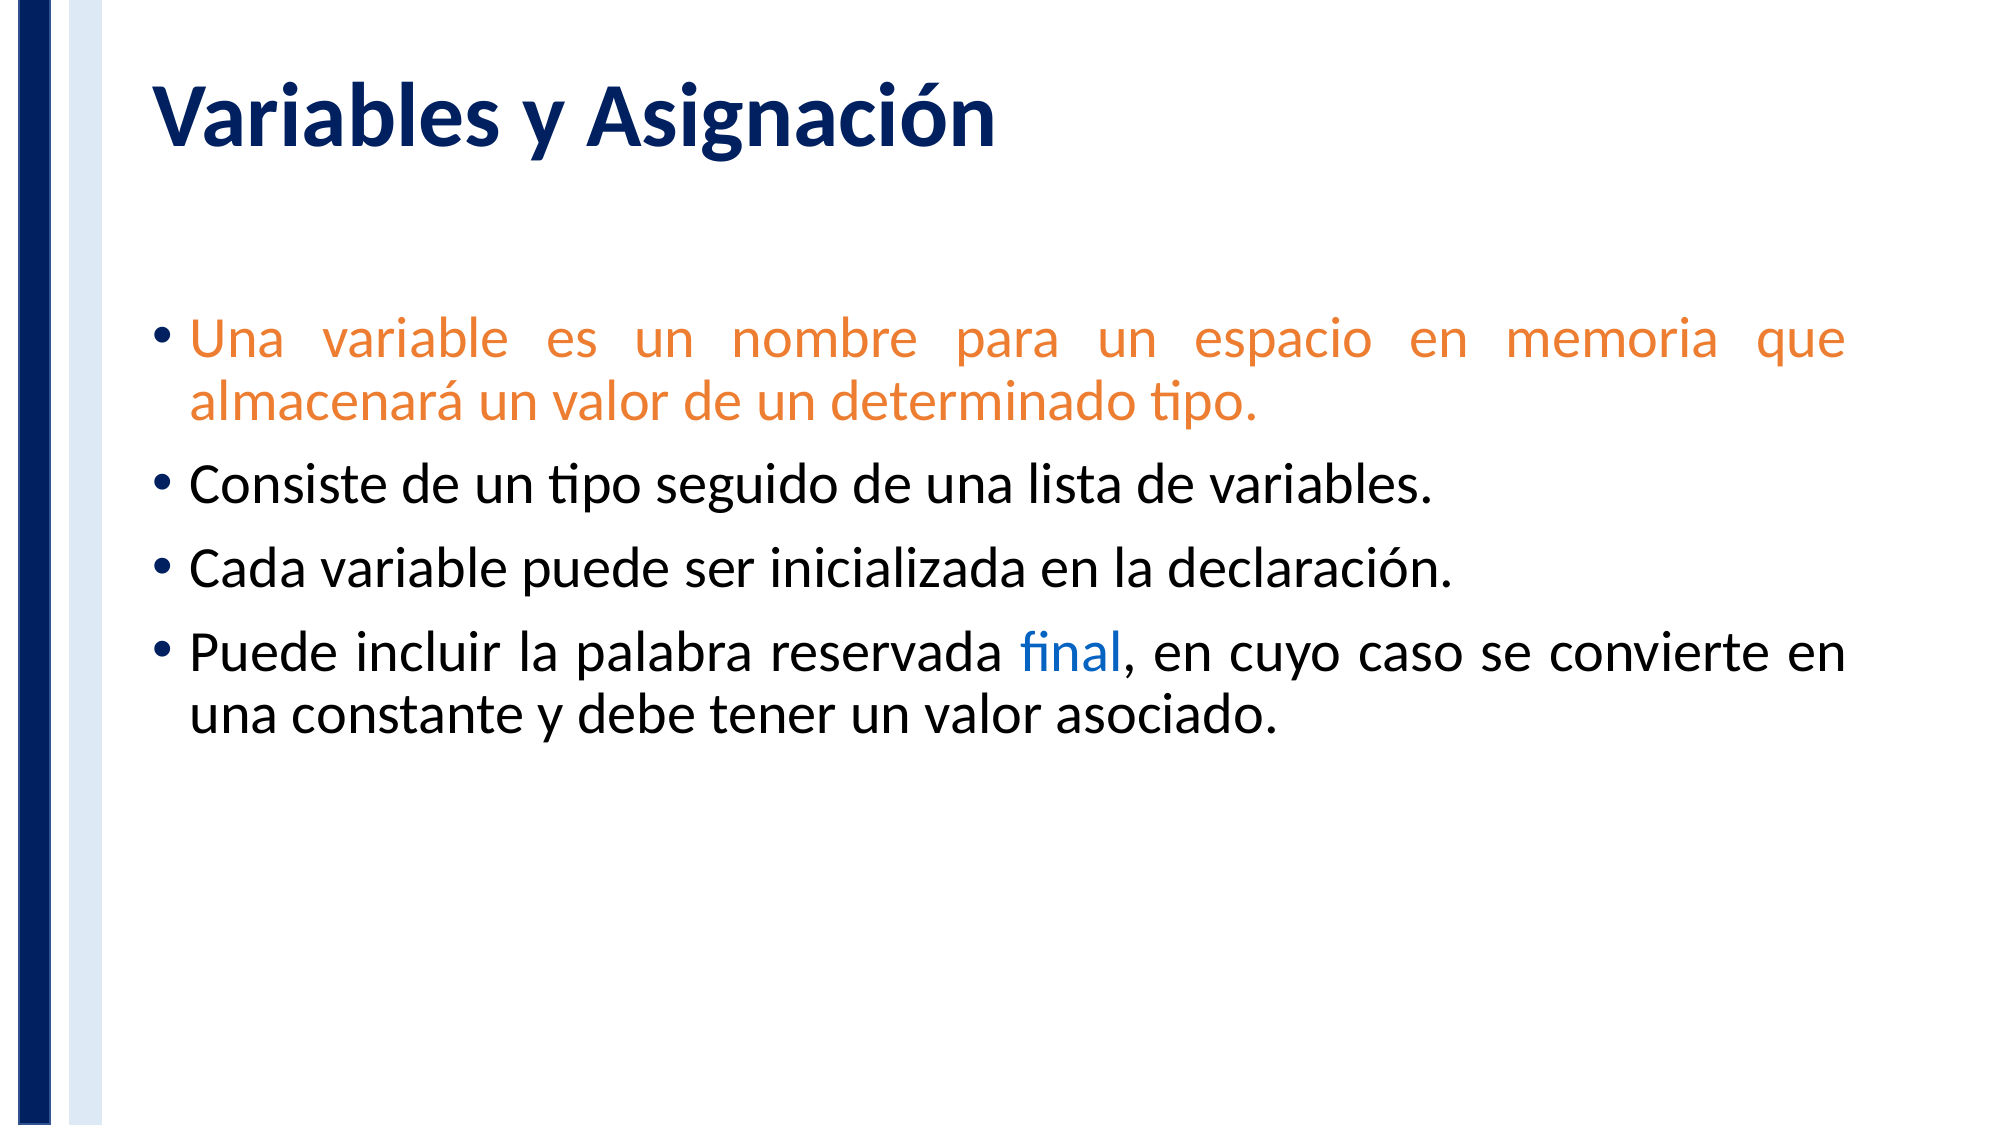

# Variables y Asignación
Una variable es un nombre para un espacio en memoria que almacenará un valor de un determinado tipo.
Consiste de un tipo seguido de una lista de variables.
Cada variable puede ser inicializada en la declaración.
Puede incluir la palabra reservada final, en cuyo caso se convierte en una constante y debe tener un valor asociado.